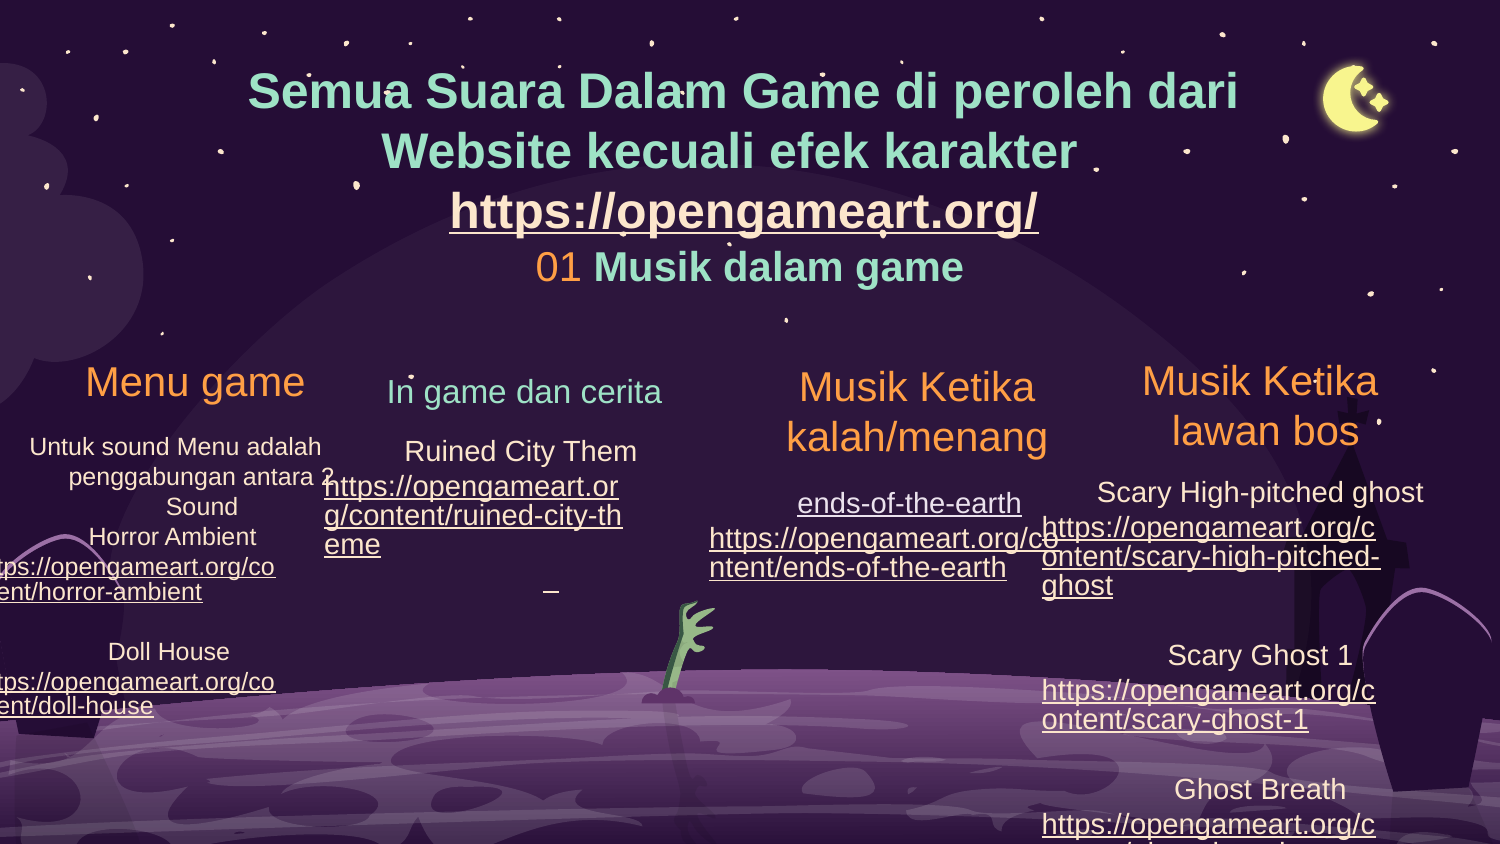

Semua Suara Dalam Game di peroleh dari Website kecuali efek karakter  https://opengameart.org/

# 01 Musik dalam game
Menu game
In game dan cerita

Musik Ketika
lawan bos
Musik Ketika kalah/menang
Ruined City Them https://opengameart.org/content/ruined-city-theme
ends-of-the-earth
https://opengameart.org/content/ends-of-the-earth
Untuk sound Menu adalah penggabungan antara 2 Sound
Horror Ambient https://opengameart.org/content/horror-ambient
Doll House  https://opengameart.org/content/doll-house

Scary High-pitched ghost https://opengameart.org/content/scary-high-pitched-ghost
Scary Ghost 1 https://opengameart.org/content/scary-ghost-1
Ghost Breath https://opengameart.org/content/ghost-breath